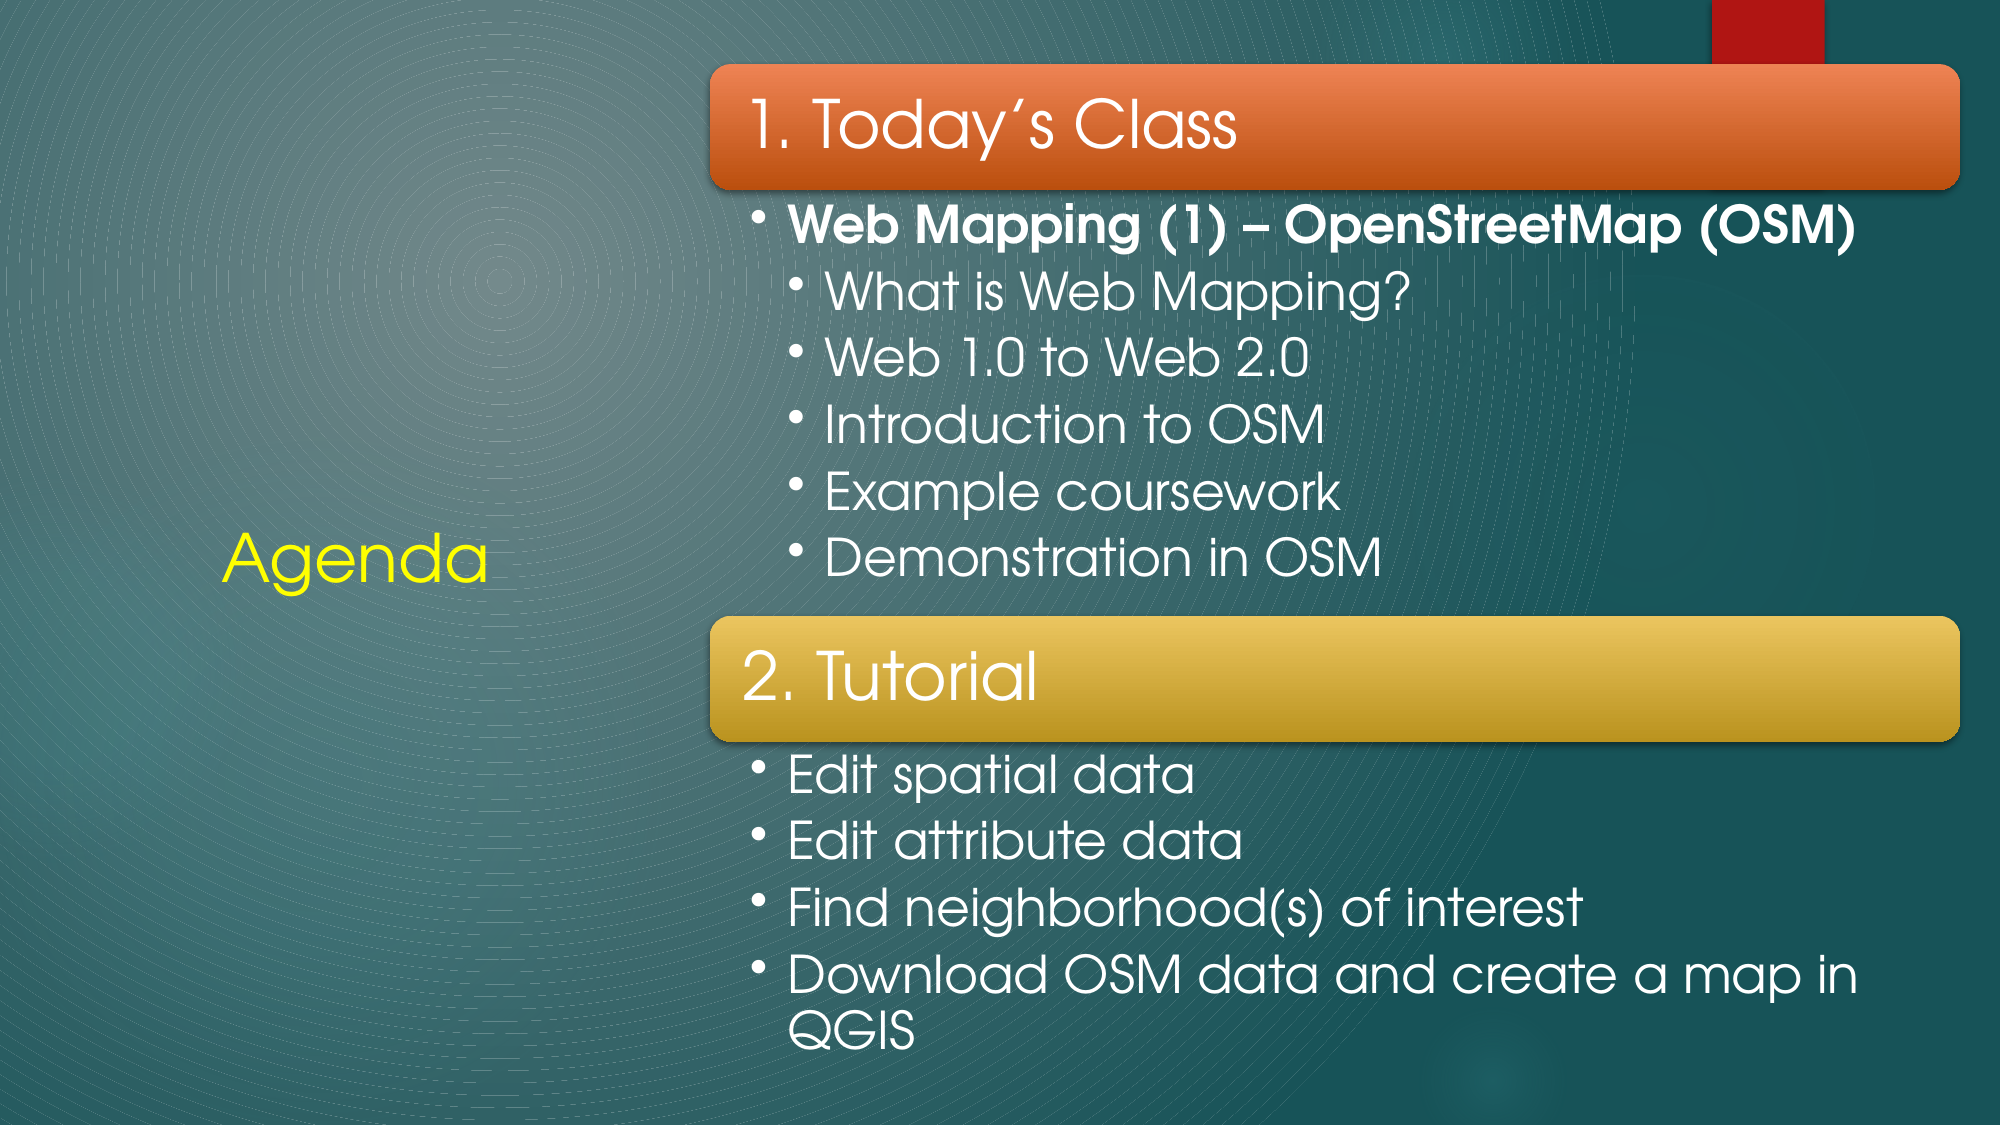

1. Today’s Class
Web Mapping (1) – OpenStreetMap (OSM)
What is Web Mapping?
Web 1.0 to Web 2.0
Introduction to OSM
Example coursework
Demonstration in OSM
2. Tutorial
Edit spatial data
Edit attribute data
Find neighborhood(s) of interest
Download OSM data and create a map in QGIS
# Agenda